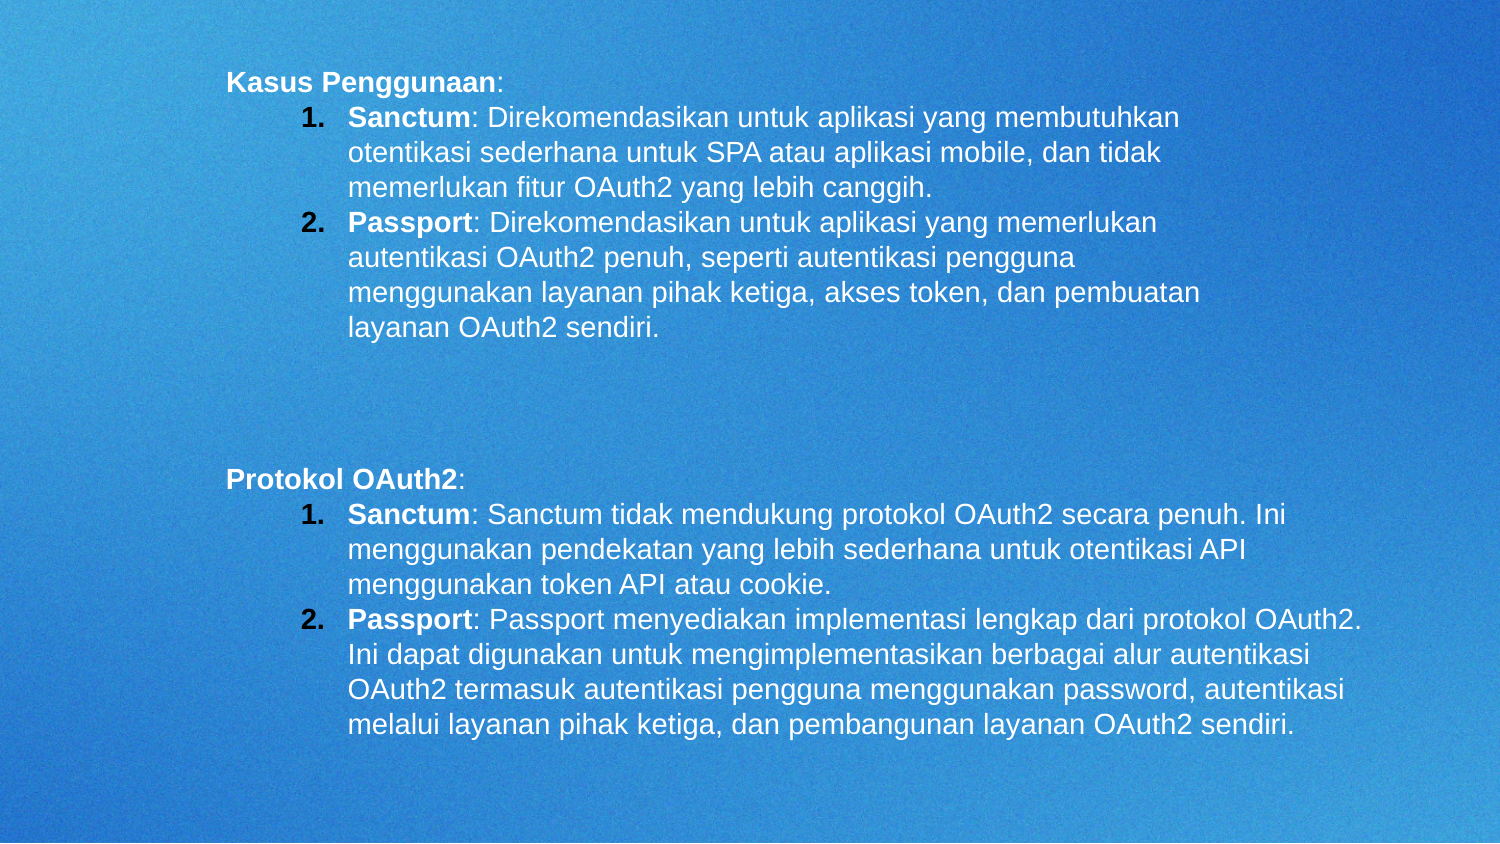

Kasus Penggunaan:
Sanctum: Direkomendasikan untuk aplikasi yang membutuhkan otentikasi sederhana untuk SPA atau aplikasi mobile, dan tidak memerlukan fitur OAuth2 yang lebih canggih.
Passport: Direkomendasikan untuk aplikasi yang memerlukan autentikasi OAuth2 penuh, seperti autentikasi pengguna menggunakan layanan pihak ketiga, akses token, dan pembuatan layanan OAuth2 sendiri.
Protokol OAuth2:
Sanctum: Sanctum tidak mendukung protokol OAuth2 secara penuh. Ini menggunakan pendekatan yang lebih sederhana untuk otentikasi API menggunakan token API atau cookie.
Passport: Passport menyediakan implementasi lengkap dari protokol OAuth2. Ini dapat digunakan untuk mengimplementasikan berbagai alur autentikasi OAuth2 termasuk autentikasi pengguna menggunakan password, autentikasi melalui layanan pihak ketiga, dan pembangunan layanan OAuth2 sendiri.